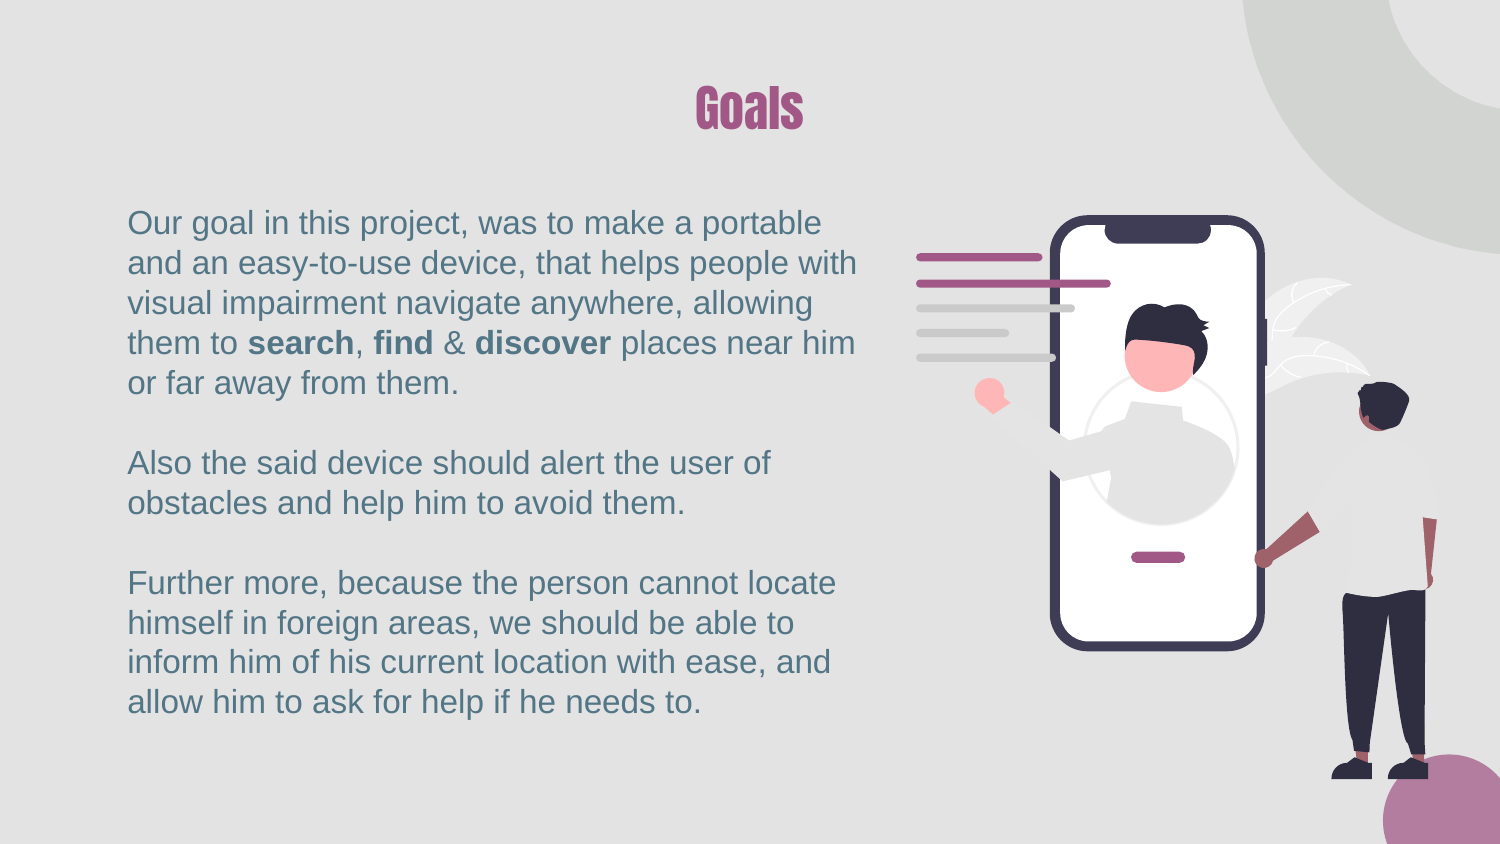

# Goals
Our goal in this project, was to make a portable and an easy-to-use device, that helps people with visual impairment navigate anywhere, allowing them to search, find & discover places near him or far away from them.

Also the said device should alert the user of obstacles and help him to avoid them.

Further more, because the person cannot locate himself in foreign areas, we should be able to inform him of his current location with ease, and allow him to ask for help if he needs to.